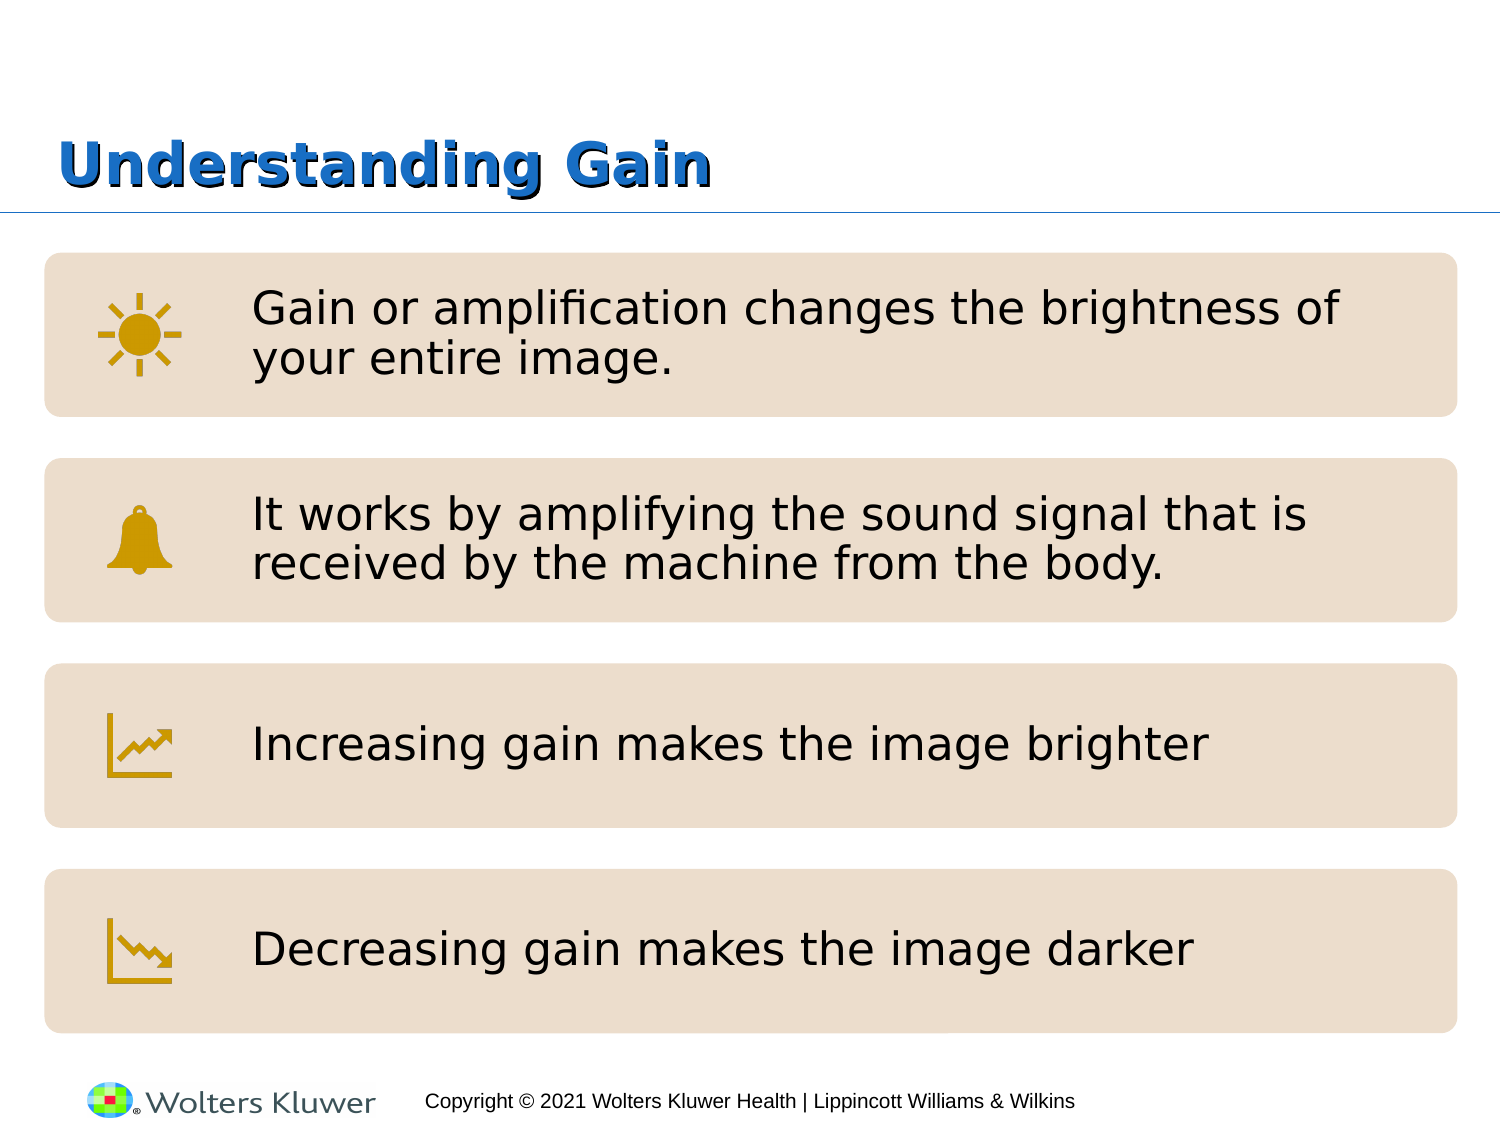

# Understanding Gain
Gain or amplification changes the brightness of your entire image.
It works by amplifying the sound signal that is received by the machine from the body.
Increasing gain makes the image brighter
Decreasing gain makes the image darker